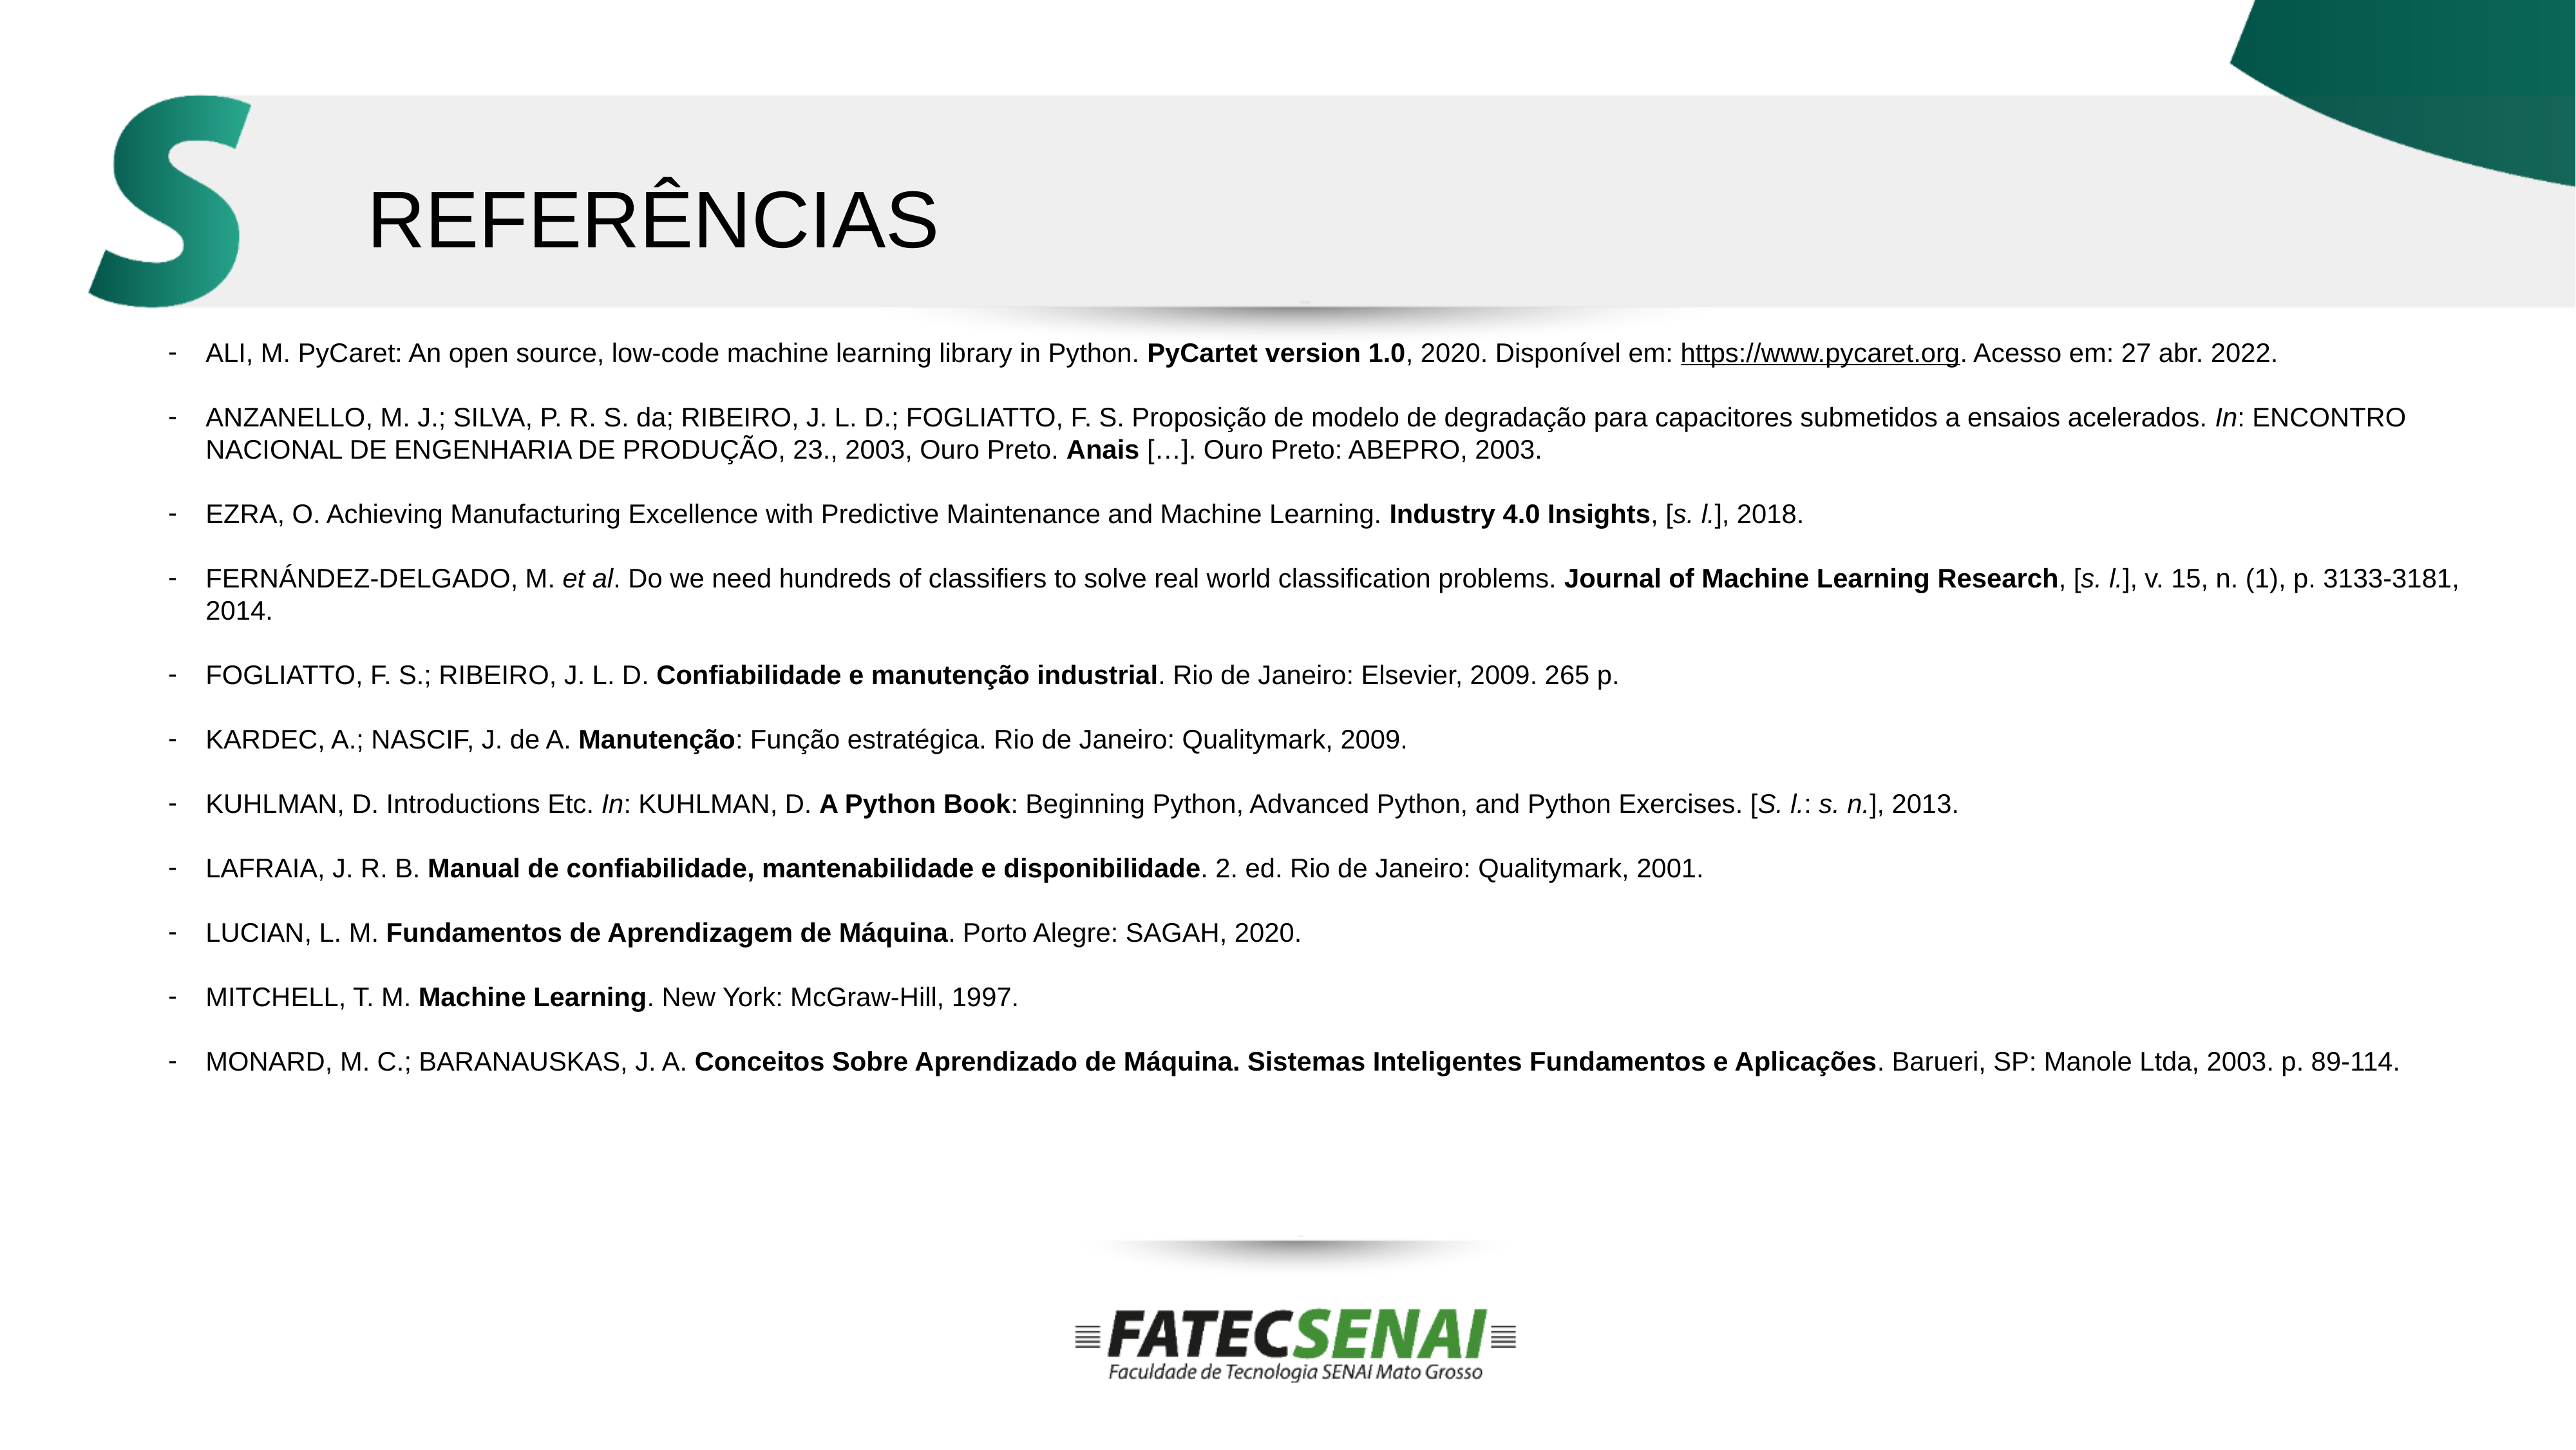

REFERÊNCIAS
ALI, M. PyCaret: An open source, low-code machine learning library in Python. PyCartet version 1.0, 2020. Disponível em: https://www.pycaret.org. Acesso em: 27 abr. 2022.

ANZANELLO, M. J.; SILVA, P. R. S. da; RIBEIRO, J. L. D.; FOGLIATTO, F. S. Proposição de modelo de degradação para capacitores submetidos a ensaios acelerados. In: ENCONTRO NACIONAL DE ENGENHARIA DE PRODUÇÃO, 23., 2003, Ouro Preto. Anais […]. Ouro Preto: ABEPRO, 2003.

EZRA, O. Achieving Manufacturing Excellence with Predictive Maintenance and Machine Learning. Industry 4.0 Insights, [s. l.], 2018.

FERNÁNDEZ-DELGADO, M. et al. Do we need hundreds of classifiers to solve real world classification problems. Journal of Machine Learning Research, [s. l.], v. 15, n. (1), p. 3133-3181, 2014.

FOGLIATTO, F. S.; RIBEIRO, J. L. D. Confiabilidade e manutenção industrial. Rio de Janeiro: Elsevier, 2009. 265 p.

KARDEC, A.; NASCIF, J. de A. Manutenção: Função estratégica. Rio de Janeiro: Qualitymark, 2009.

KUHLMAN, D. Introductions Etc. In: KUHLMAN, D. A Python Book: Beginning Python, Advanced Python, and Python Exercises. [S. l.: s. n.], 2013.

LAFRAIA, J. R. B. Manual de confiabilidade, mantenabilidade e disponibilidade. 2. ed. Rio de Janeiro: Qualitymark, 2001.

LUCIAN, L. M. Fundamentos de Aprendizagem de Máquina. Porto Alegre: SAGAH, 2020.

MITCHELL, T. M. Machine Learning. New York: McGraw-Hill, 1997.

MONARD, M. C.; BARANAUSKAS, J. A. Conceitos Sobre Aprendizado de Máquina. Sistemas Inteligentes Fundamentos e Aplicações. Barueri, SP: Manole Ltda, 2003. p. 89-114.